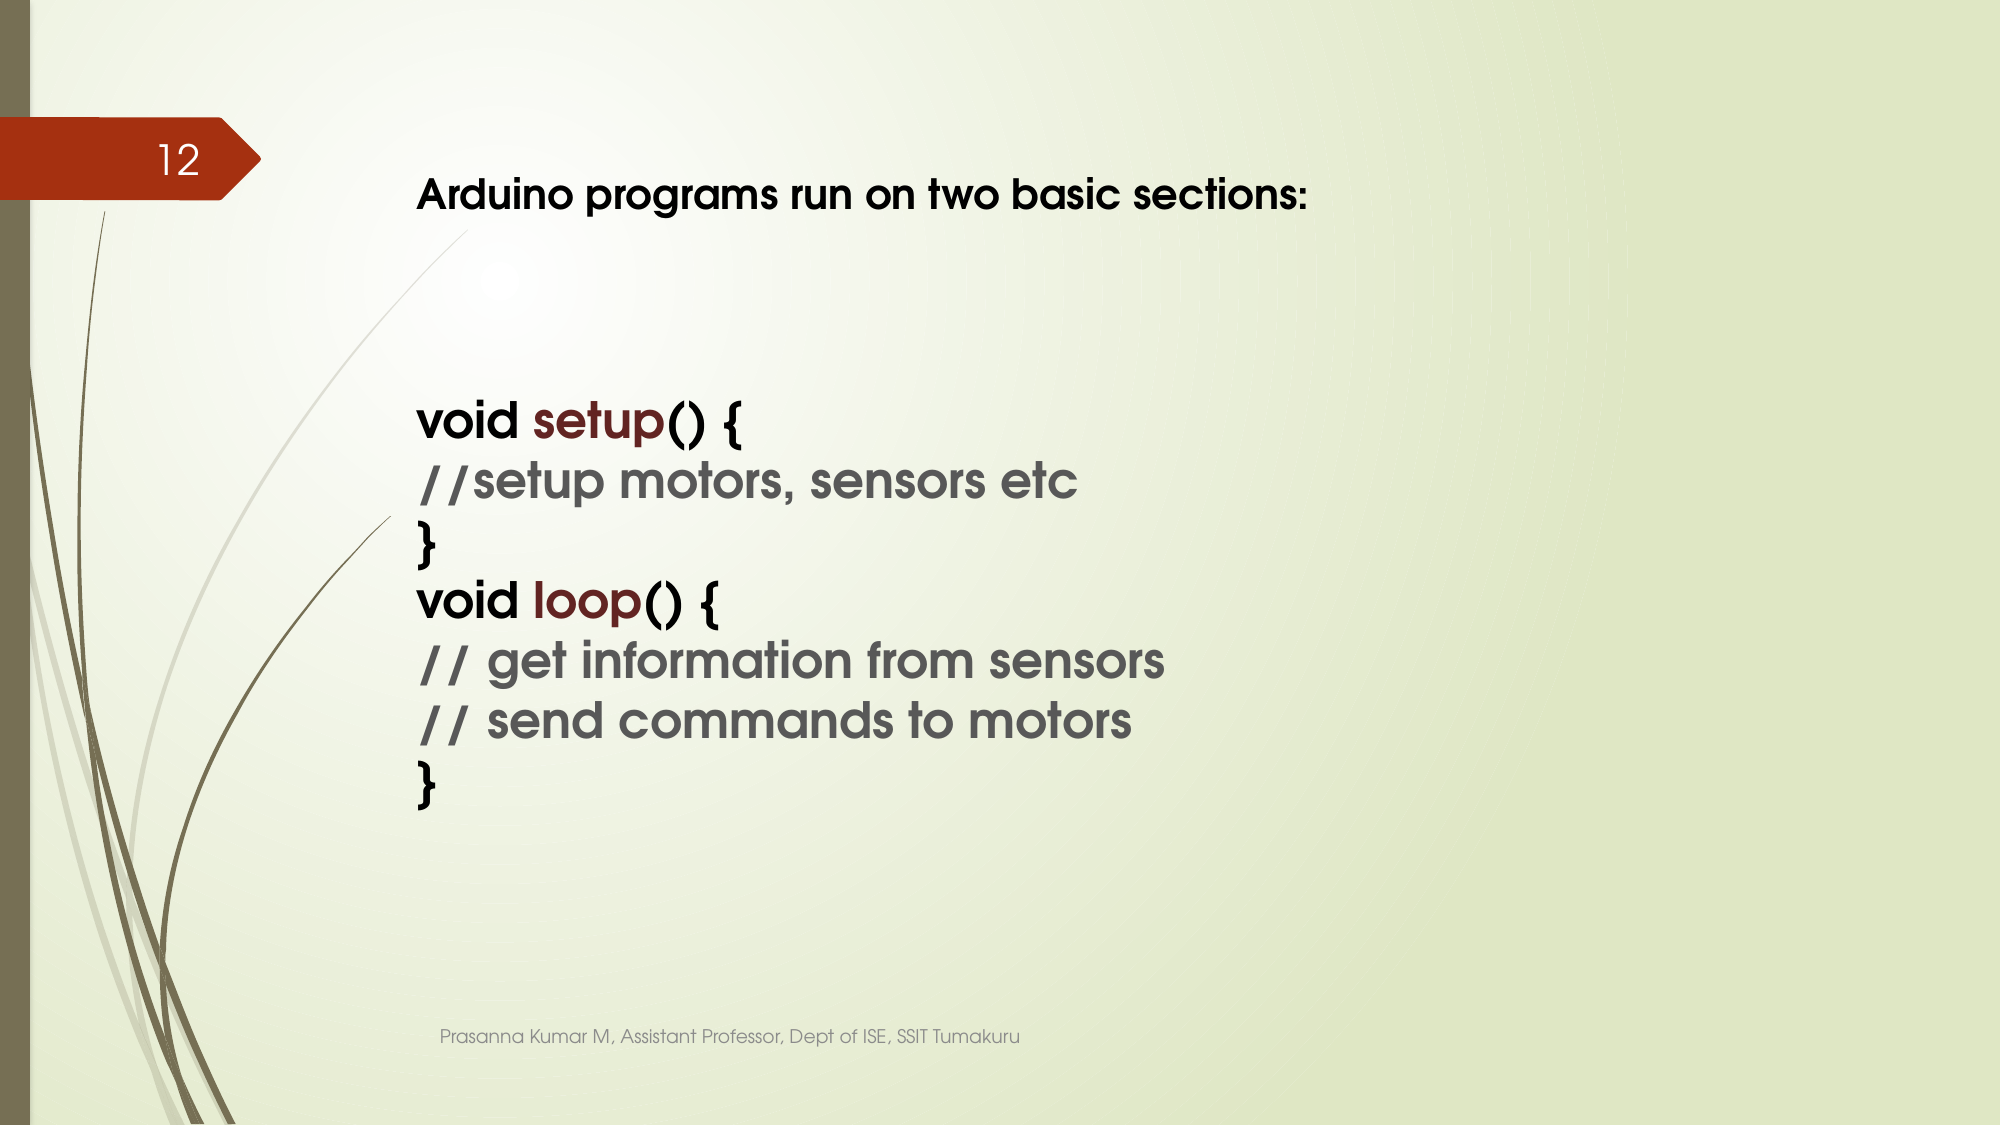

12
Arduino programs run on two basic sections:
void setup() {
//setup motors, sensors etc
}
void loop() {
// get information from sensors
// send commands to motors
}
Prasanna Kumar M, Assistant Professor, Dept of ISE, SSIT Tumakuru